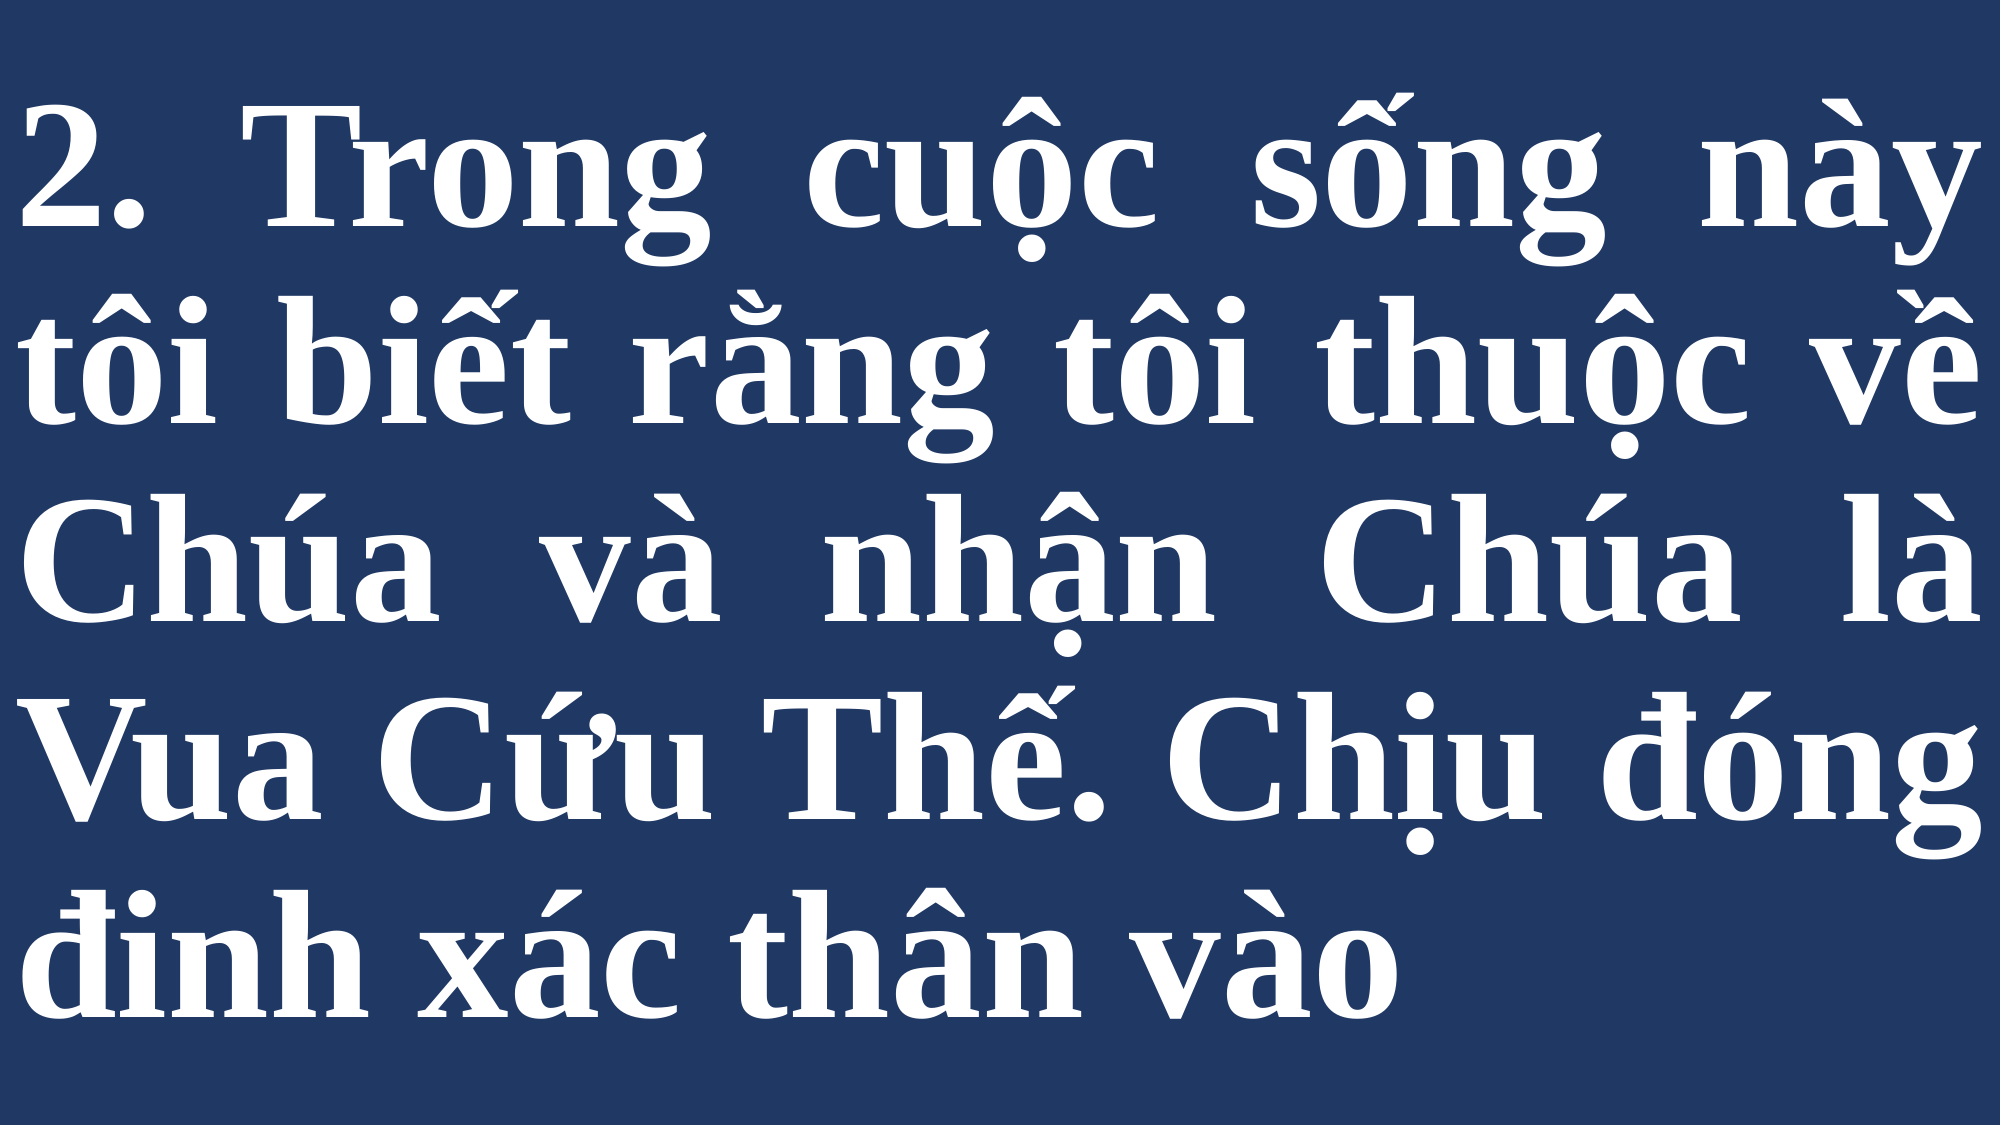

# 2. Trong cuộc sống này tôi biết rằng tôi thuộc về Chúa và nhận Chúa là Vua Cứu Thế. Chịu đóng đinh xác thân vào